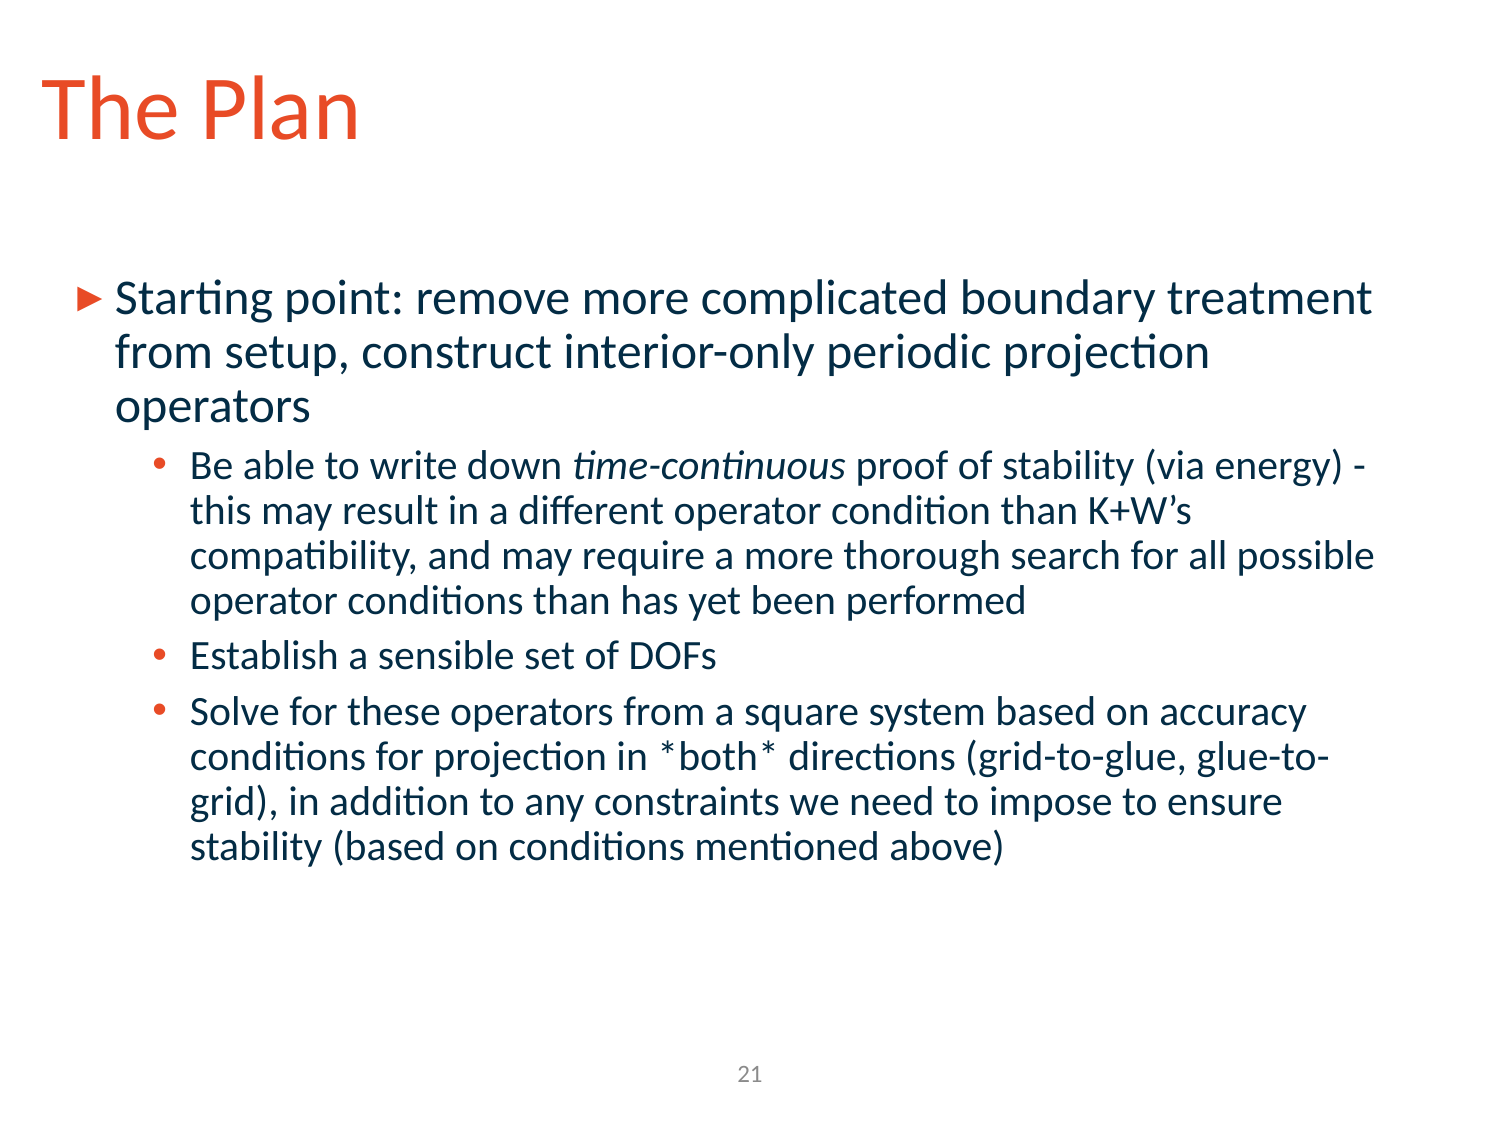

# The Plan

Starting point: remove more complicated boundary treatment from setup, construct interior-only periodic projection operators
Be able to write down time-continuous proof of stability (via energy) - this may result in a different operator condition than K+W’s compatibility, and may require a more thorough search for all possible operator conditions than has yet been performed
Establish a sensible set of DOFs
Solve for these operators from a square system based on accuracy conditions for projection in *both* directions (grid-to-glue, glue-to-grid), in addition to any constraints we need to impose to ensure stability (based on conditions mentioned above)
Ablation test (VKI)
21